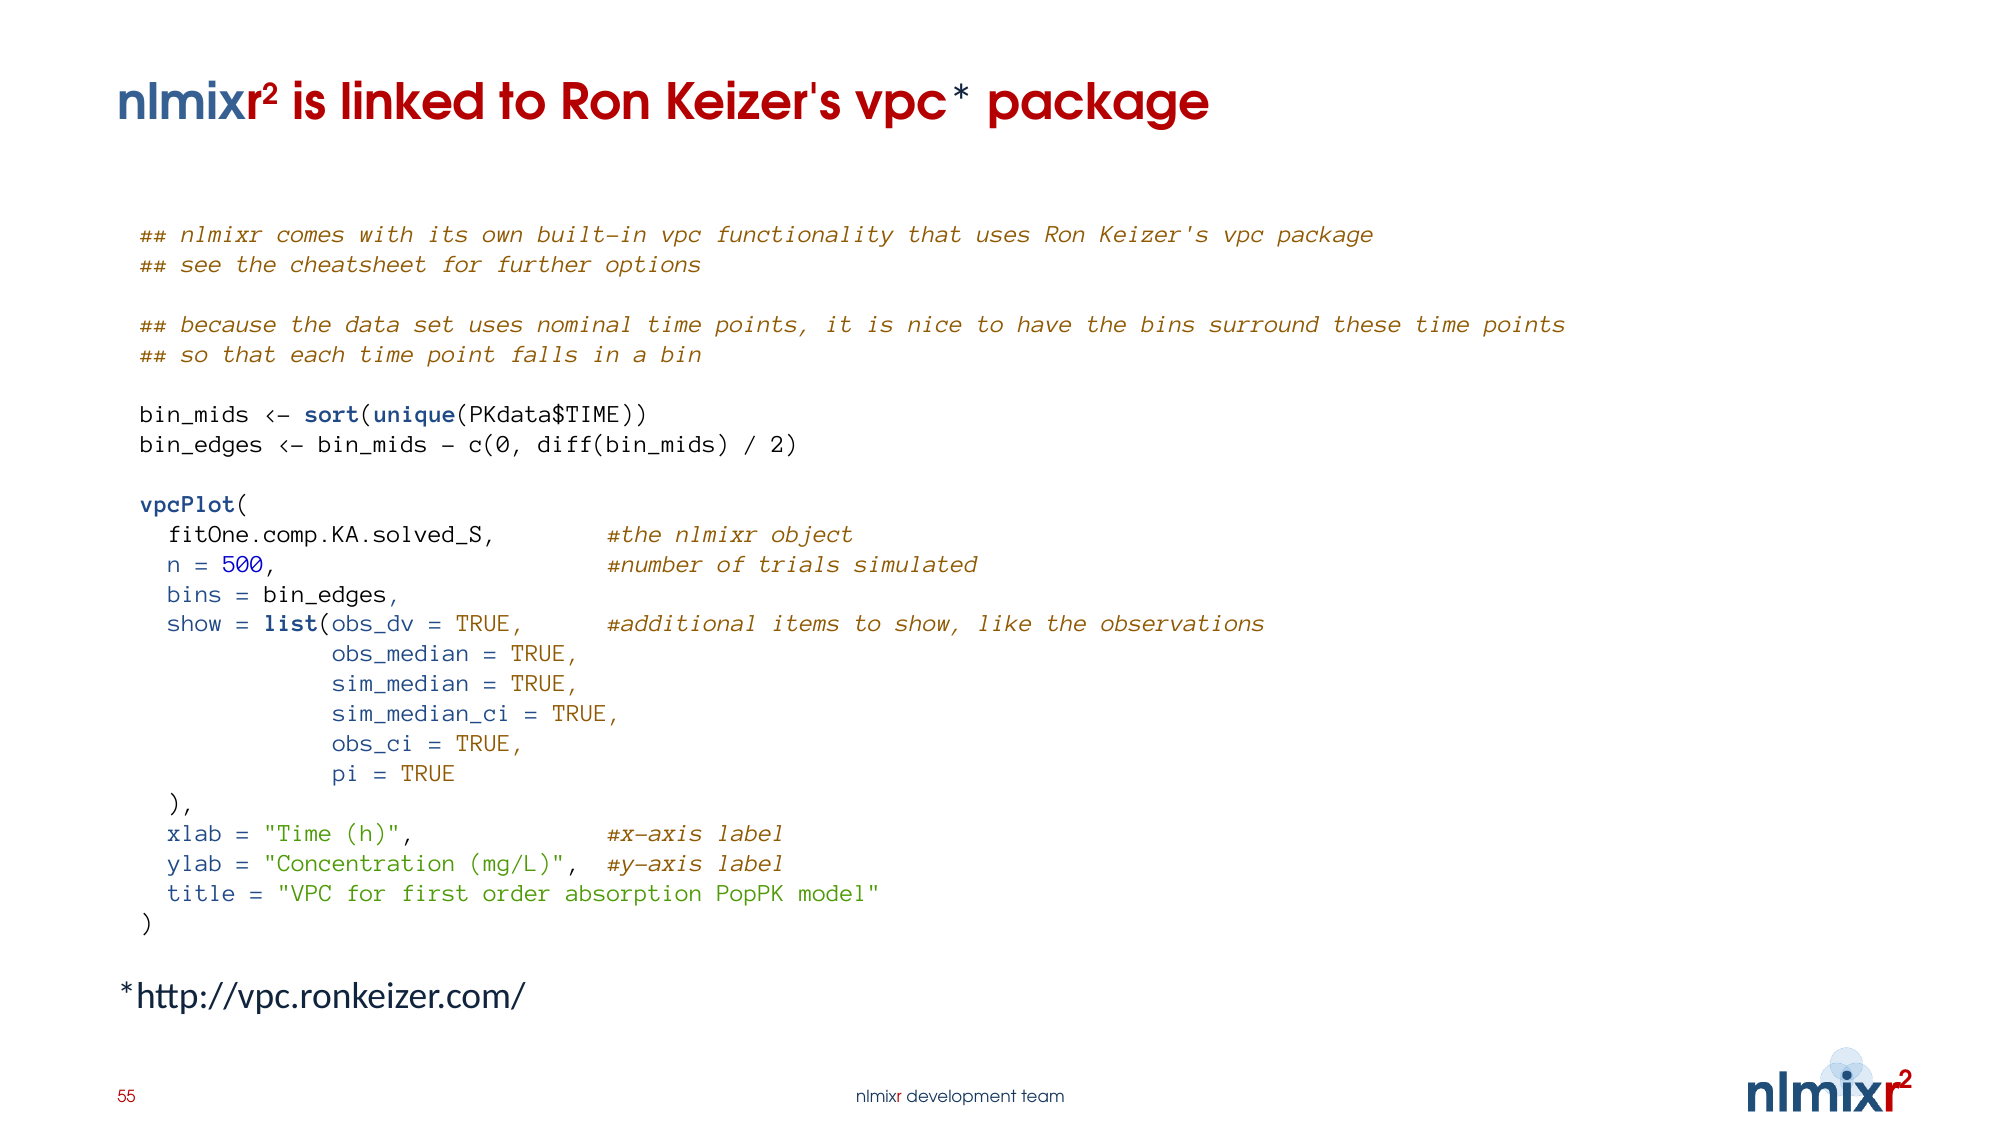

# nlmixr2 is linked to Ron Keizer's vpc* package

*http://vpc.ronkeizer.com/
## nlmixr comes with its own built-in vpc functionality that uses Ron Keizer's vpc package ## see the cheatsheet for further options

## because the data set uses nominal time points, it is nice to have the bins surround these time points ## so that each time point falls in a bin

bin_mids <- sort(unique(PKdata$TIME))
bin_edges <- bin_mids - c(0, diff(bin_mids) / 2)
vpcPlot(
  fitOne.comp.KA.solved_S,        #the nlmixr object
  n = 500,                        #number of trials simulated
  bins = bin_edges,
  show = list(obs_dv = TRUE,      #additional items to show, like the observations
              obs_median = TRUE,
              sim_median = TRUE,
              sim_median_ci = TRUE,
              obs_ci = TRUE,
              pi = TRUE
  ),
  xlab = "Time (h)",              #x-axis label
  ylab = "Concentration (mg/L)",  #y-axis label
  title = "VPC for first order absorption PopPK model"
)
55
nlmixr development team